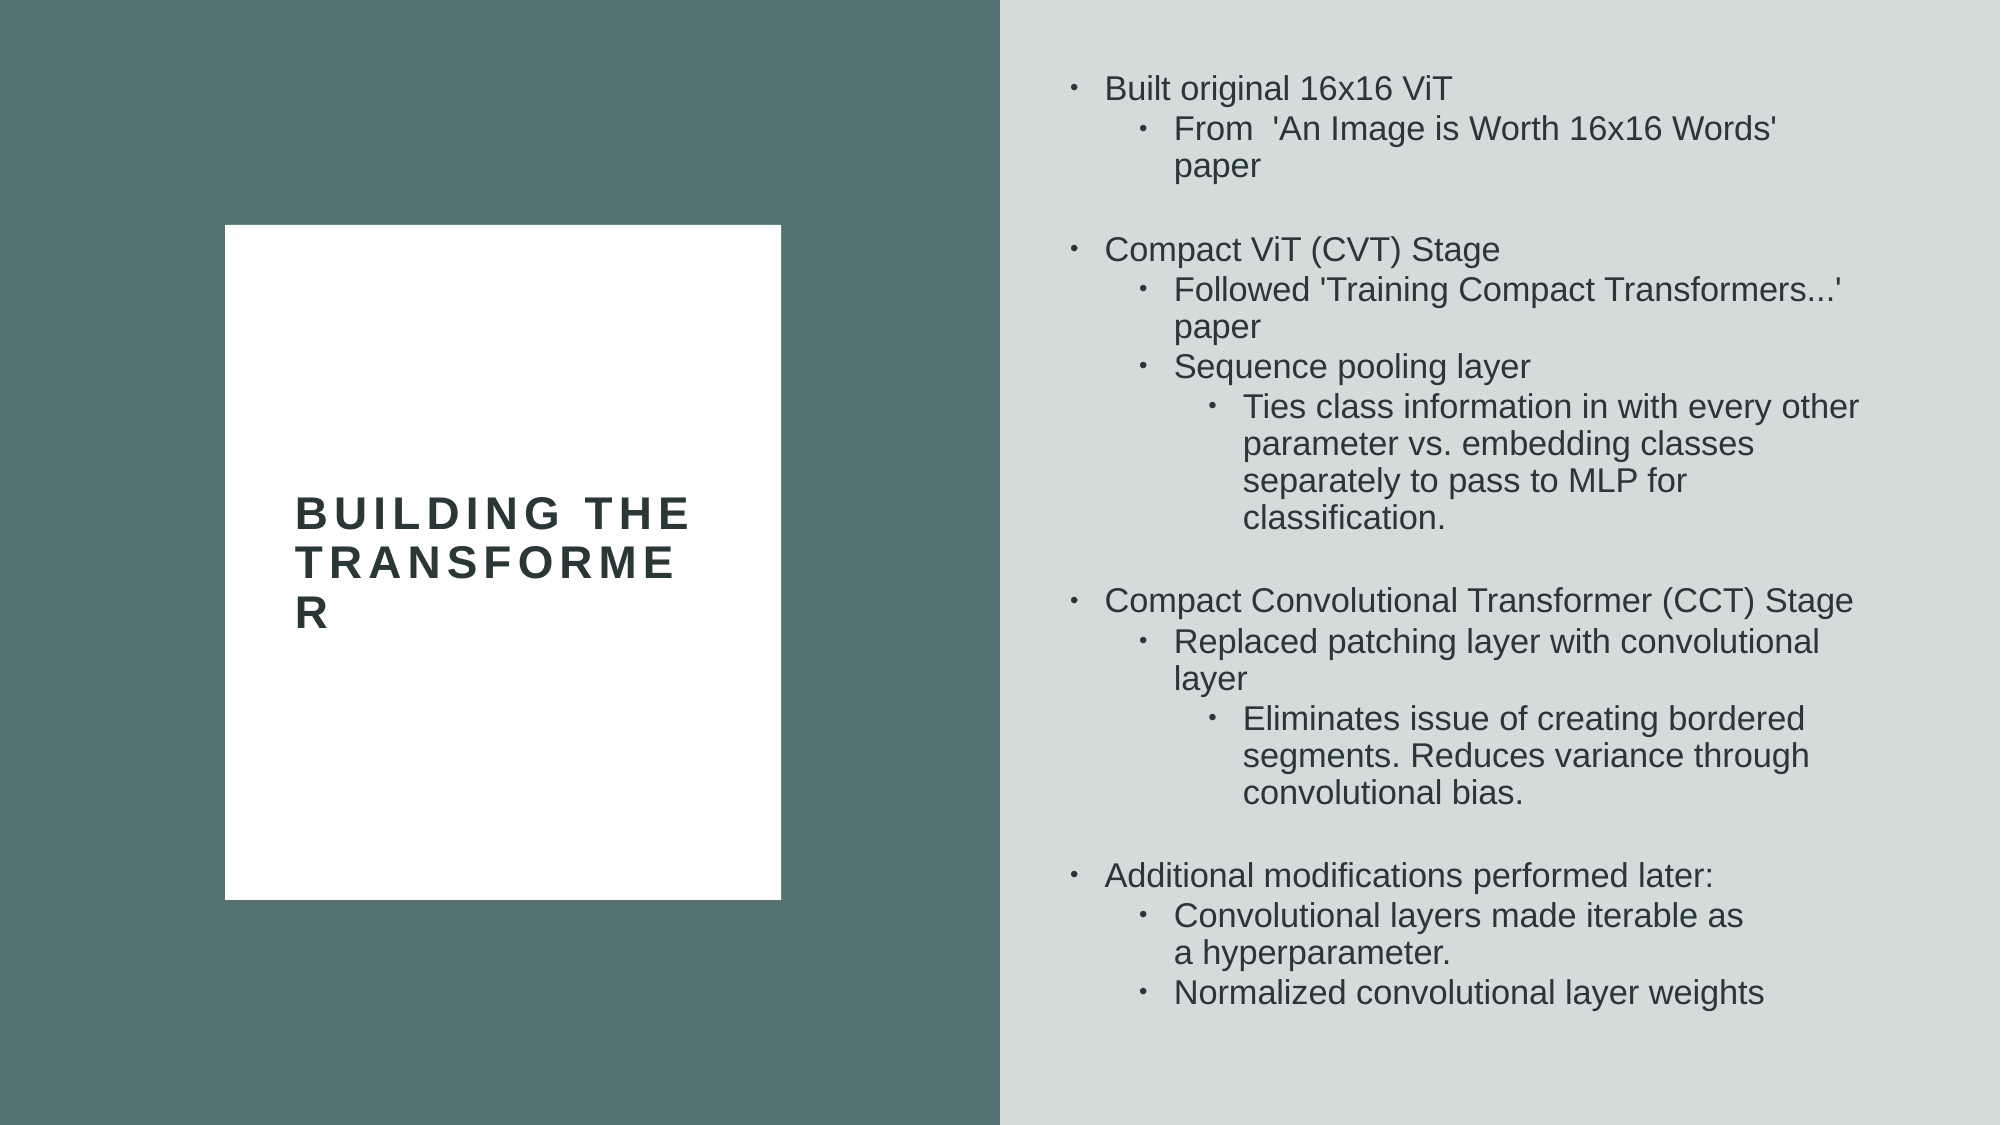

Built original 16x16 ViT
From  'An Image is Worth 16x16 Words' paper

Compact ViT (CVT) Stage
Followed 'Training Compact Transformers...' paper
Sequence pooling layer
Ties class information in with every other parameter vs. embedding classes separately to pass to MLP for classification.

Compact Convolutional Transformer (CCT) Stage
Replaced patching layer with convolutional layer
Eliminates issue of creating bordered segments. Reduces variance through convolutional bias.

Additional modifications performed later:
Convolutional layers made iterable as a hyperparameter.
Normalized convolutional layer weights

# Building the Transformer
23